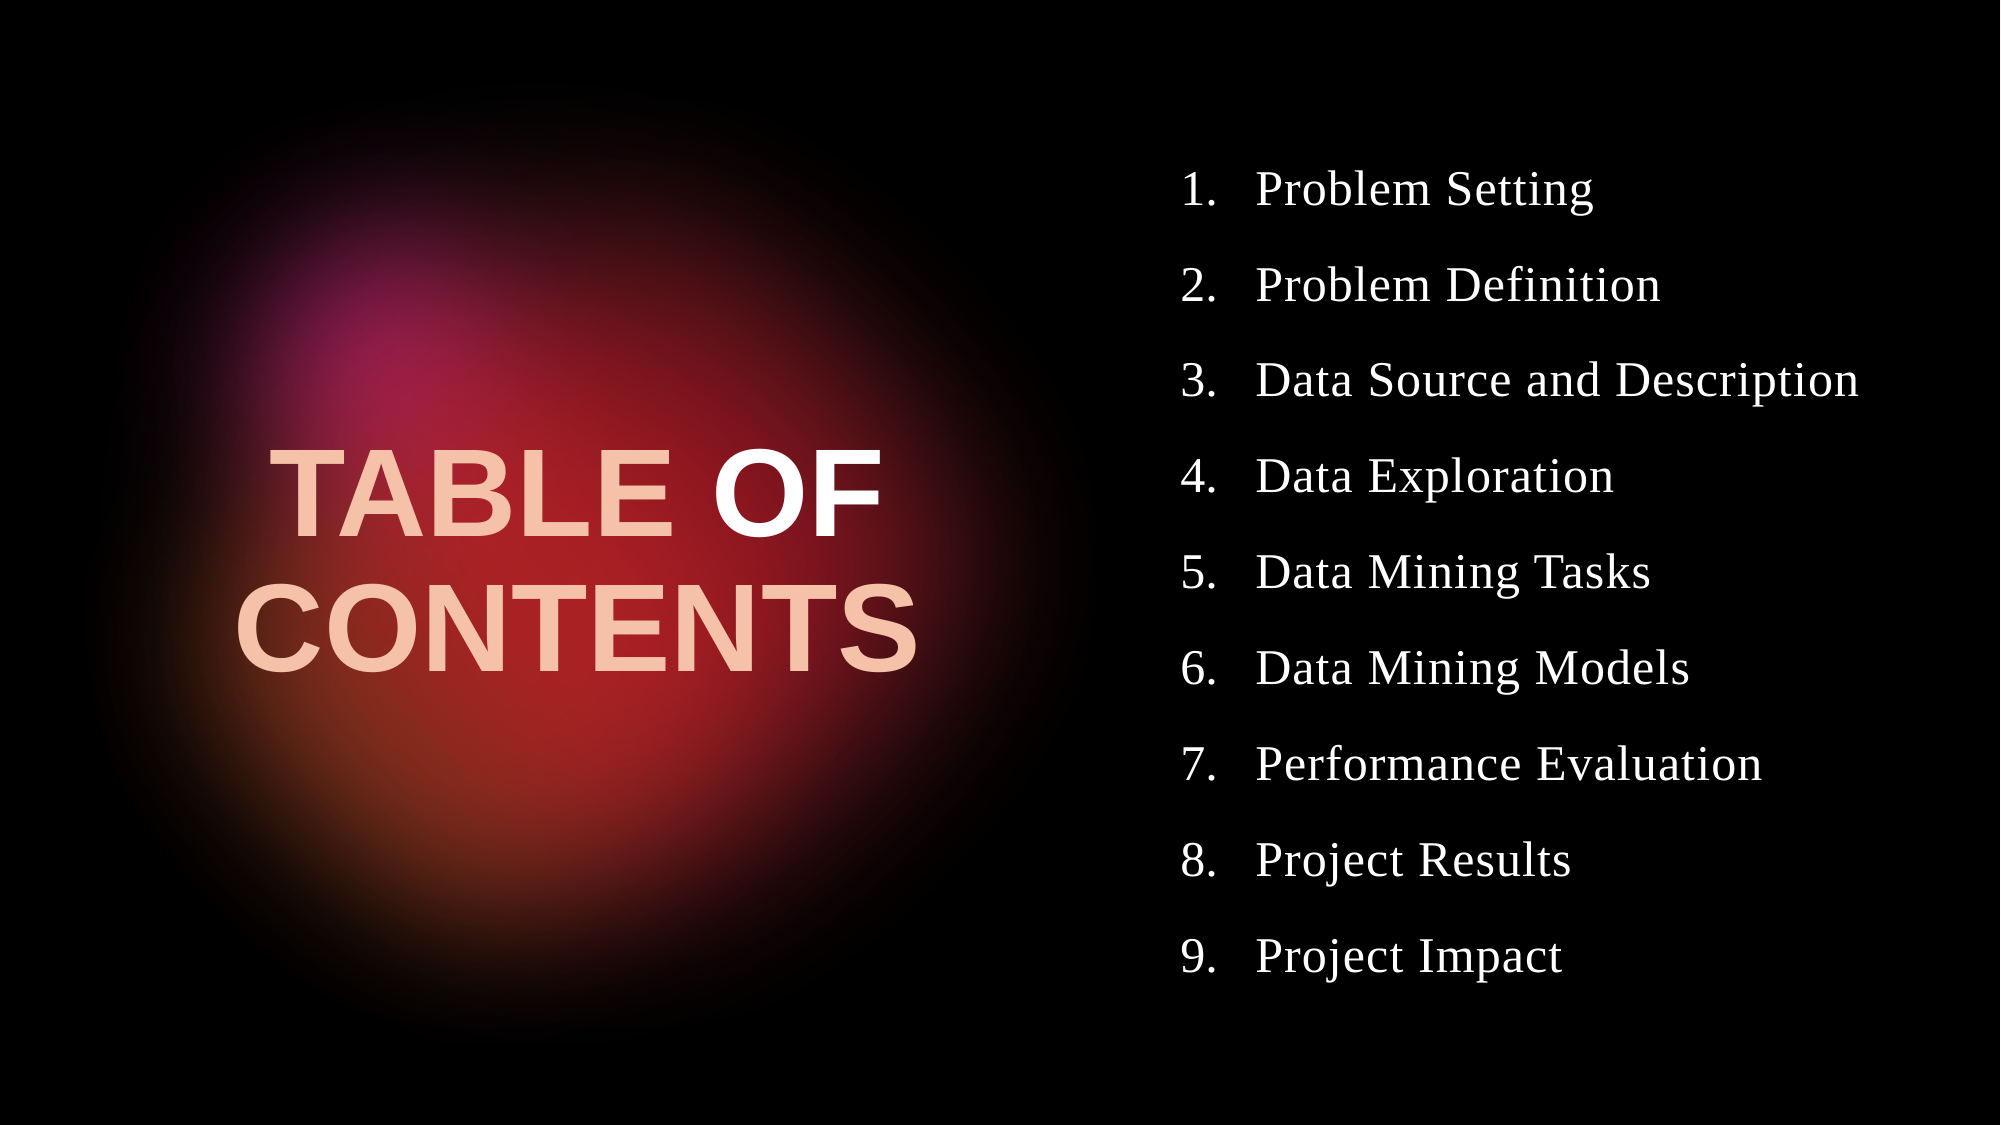

Problem Setting
Problem Definition
Data Source and Description
Data Exploration
Data Mining Tasks
Data Mining Models
Performance Evaluation
Project Results
Project Impact
# TABLE OF CONTENTS